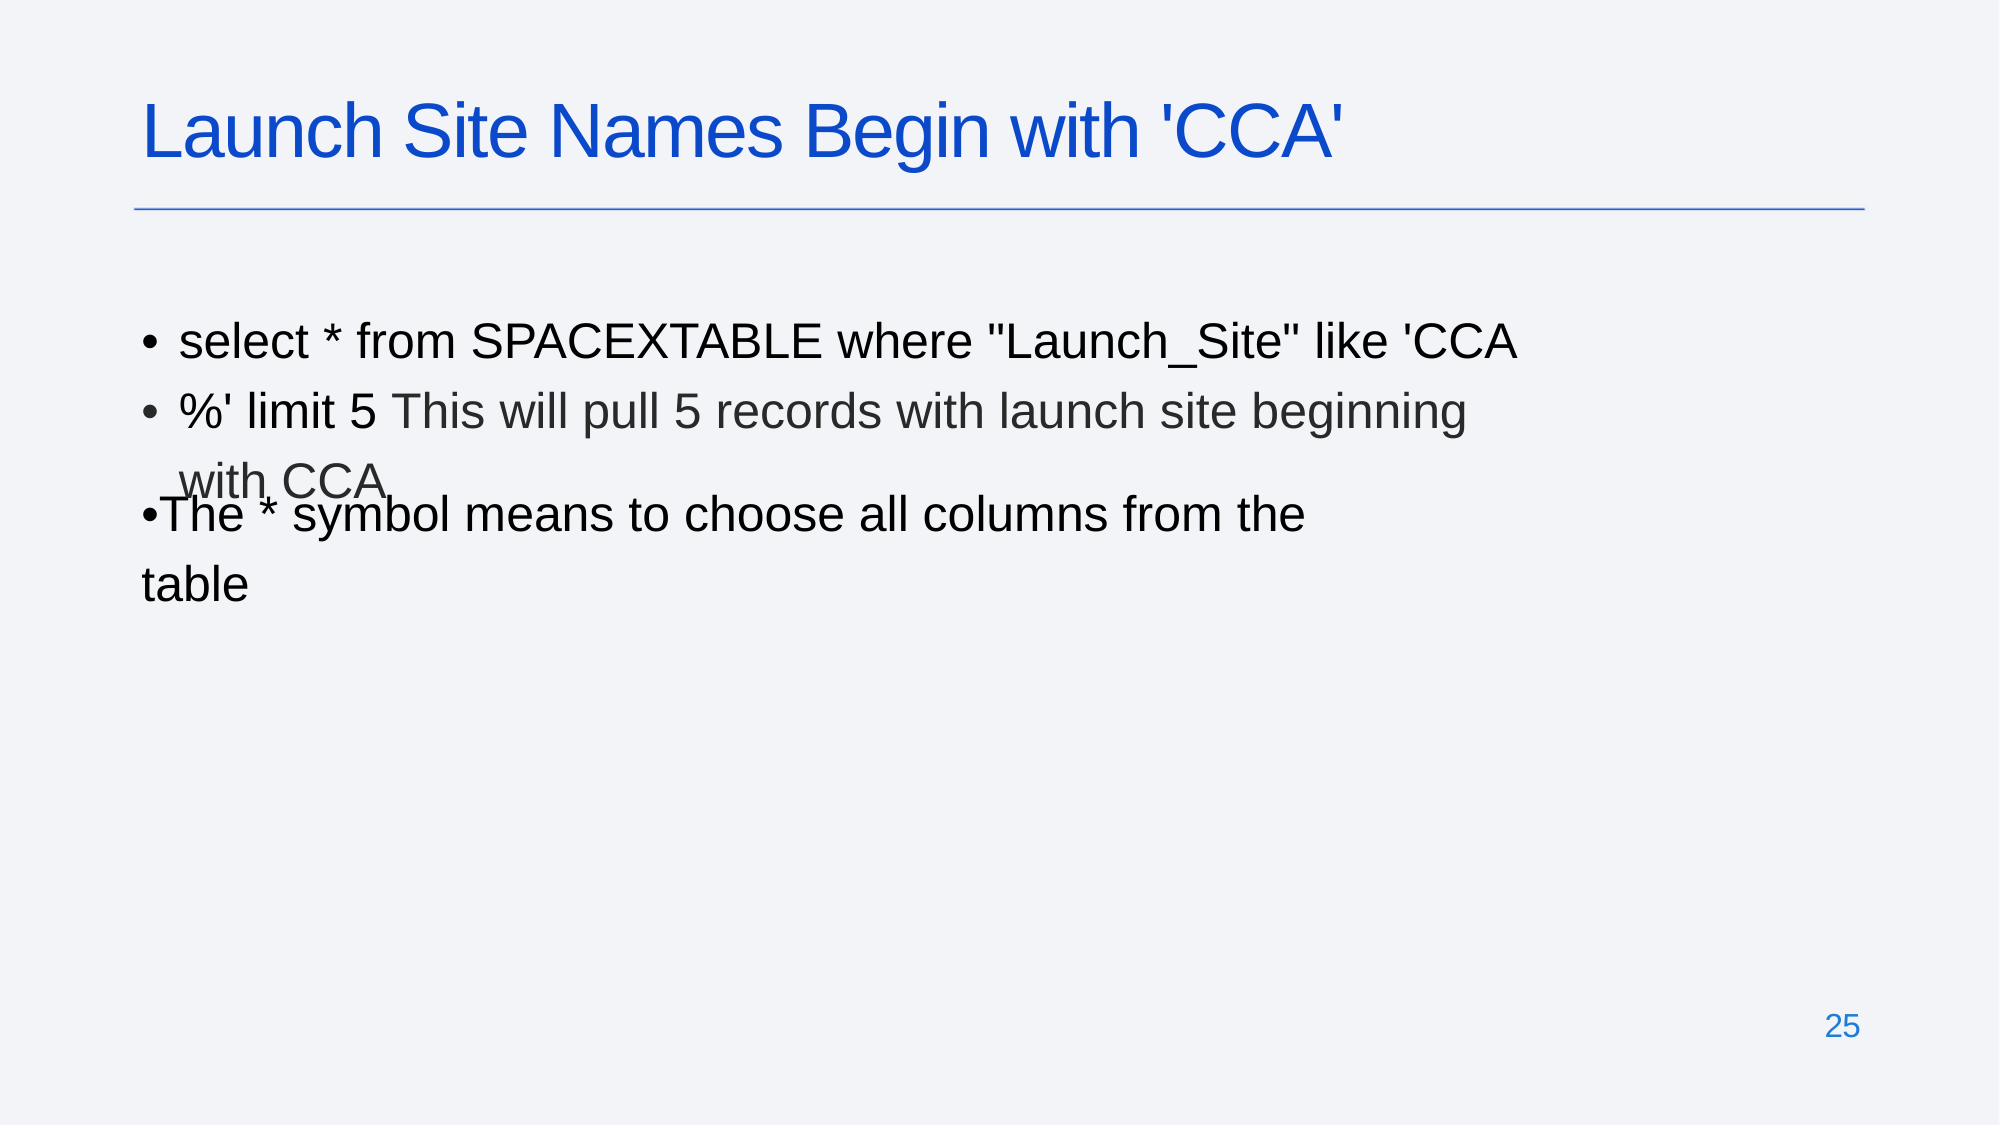

Launch Site Names Begin with 'CCA'
select * from SPACEXTABLE where "Launch_Site" like 'CCA%' limit 5 This will pull 5 records with launch site beginning with CCA
• •
•The * symbol means to choose all columns from the table
25